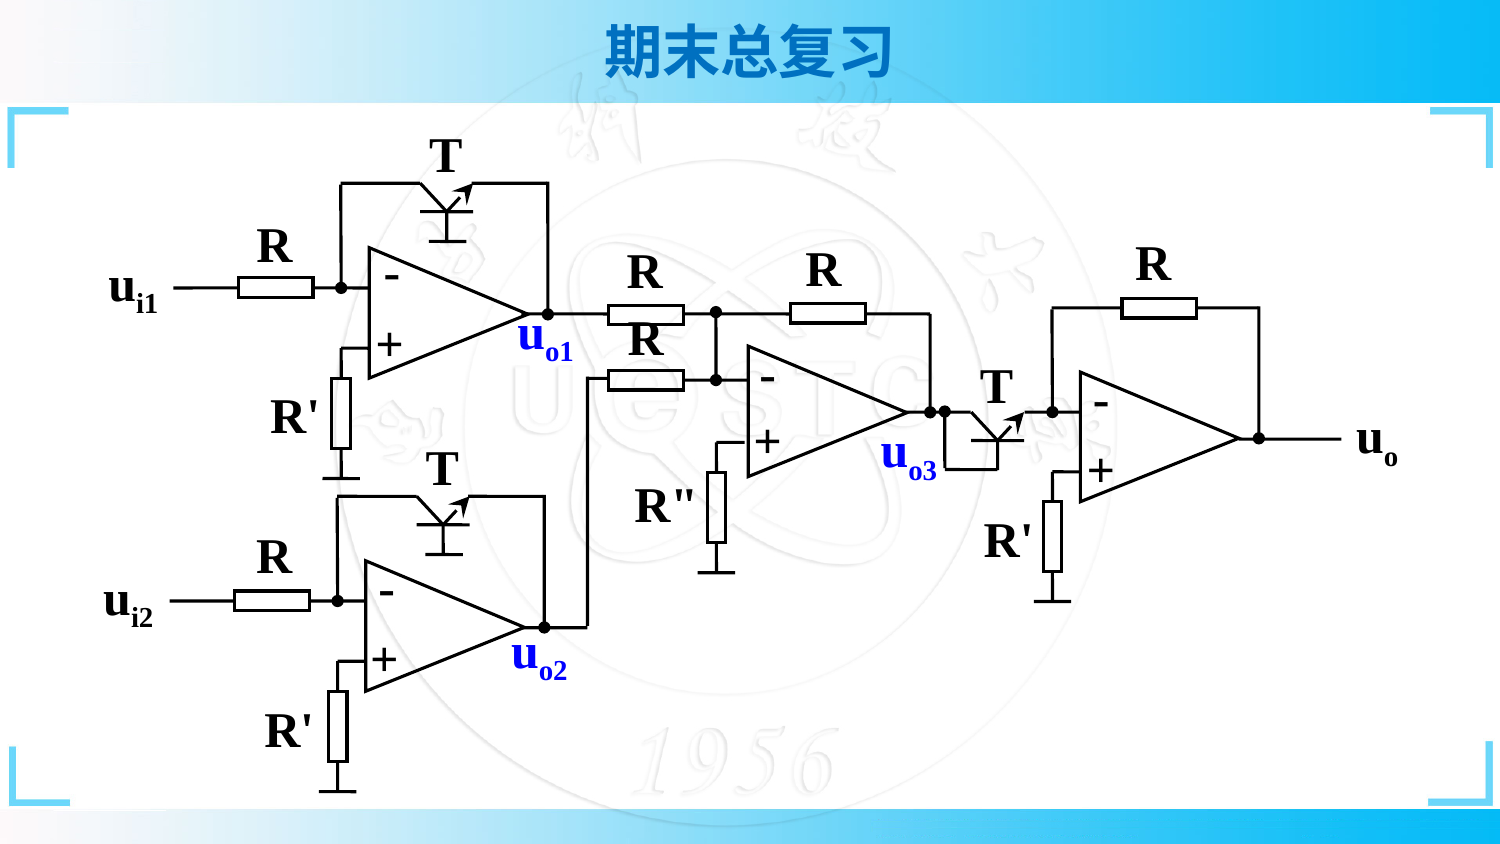

T

R

R

R
R
-

ui1

R

+

-
T

-

R'

uo
+

T
+

R"

R'

R

-

ui2

+

R'

uo1
uo3
uo2